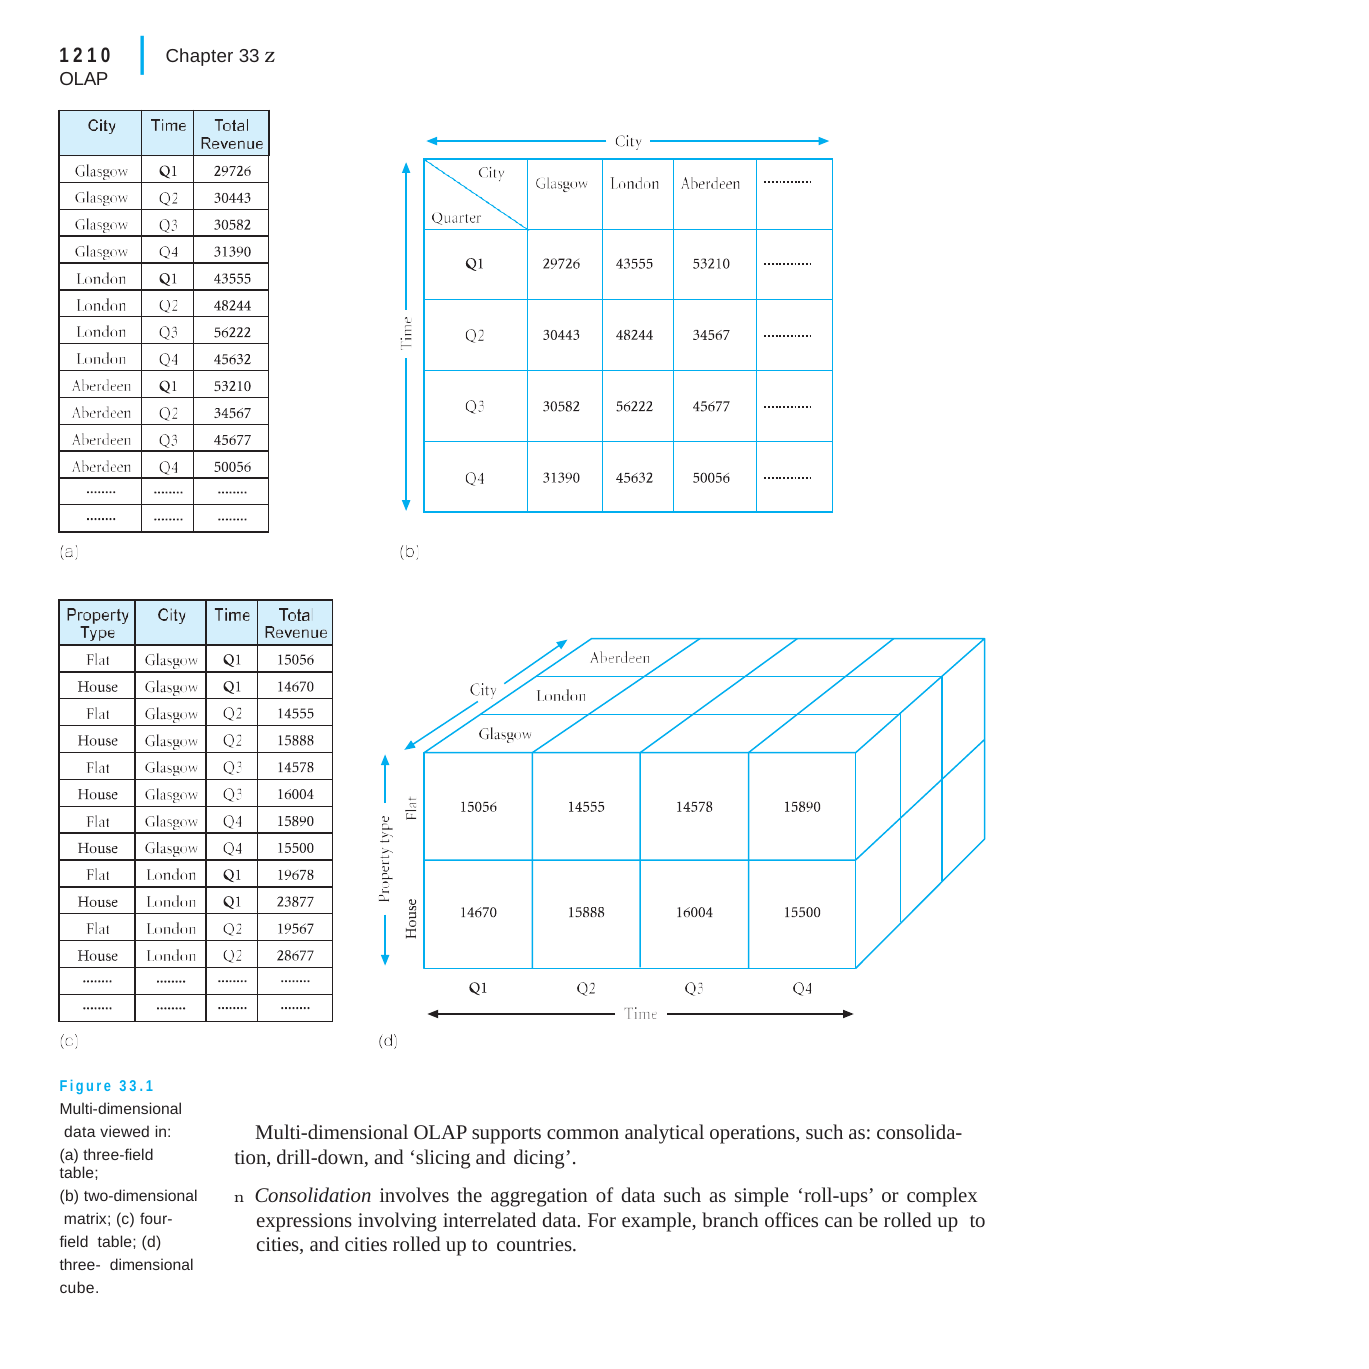

|
1210	Chapter 33 z OLAP
|  |  |  |
| --- | --- | --- |
|  |  |  |
|  |  |  |
|  |  |  |
|  |  |  |
|  |  |  |
|  |  |  |
|  |  |  |
|  |  |  |
|  |  |  |
|  |  |  |
|  |  |  |
|  |  |  |
|  |  |  |
|  |  |  |

|  |  |  |  |  |
| --- | --- | --- | --- | --- |
|  |  |  |  |  |
|  |  |  |  |  |
|  |  |  |  |  |
|  |  |  |  |  |

|  |  |  |  |
| --- | --- | --- | --- |
|  |  |  |  |
|  |  |  |  |
|  |  |  |  |
|  |  |  |  |
|  |  |  |  |
|  |  |  |  |
|  |  |  |  |
|  |  |  |  |
|  |  |  |  |
|  |  |  |  |
|  |  |  |  |
|  |  |  |  |
|  |  |  |  |
|  |  |  |  |

Figure 33.1  Multi-dimensional  data viewed in:
(a) three-field table;
(b) two-dimensional  matrix; (c) four-field  table; (d) three-  dimensional cube.
Multi-dimensional OLAP supports common analytical operations, such as: consolida-  tion, drill-down, and ‘slicing and dicing’.
n Consolidation involves the aggregation of data such as simple ‘roll-ups’ or complex  expressions involving interrelated data. For example, branch offices can be rolled up  to cities, and cities rolled up to countries.